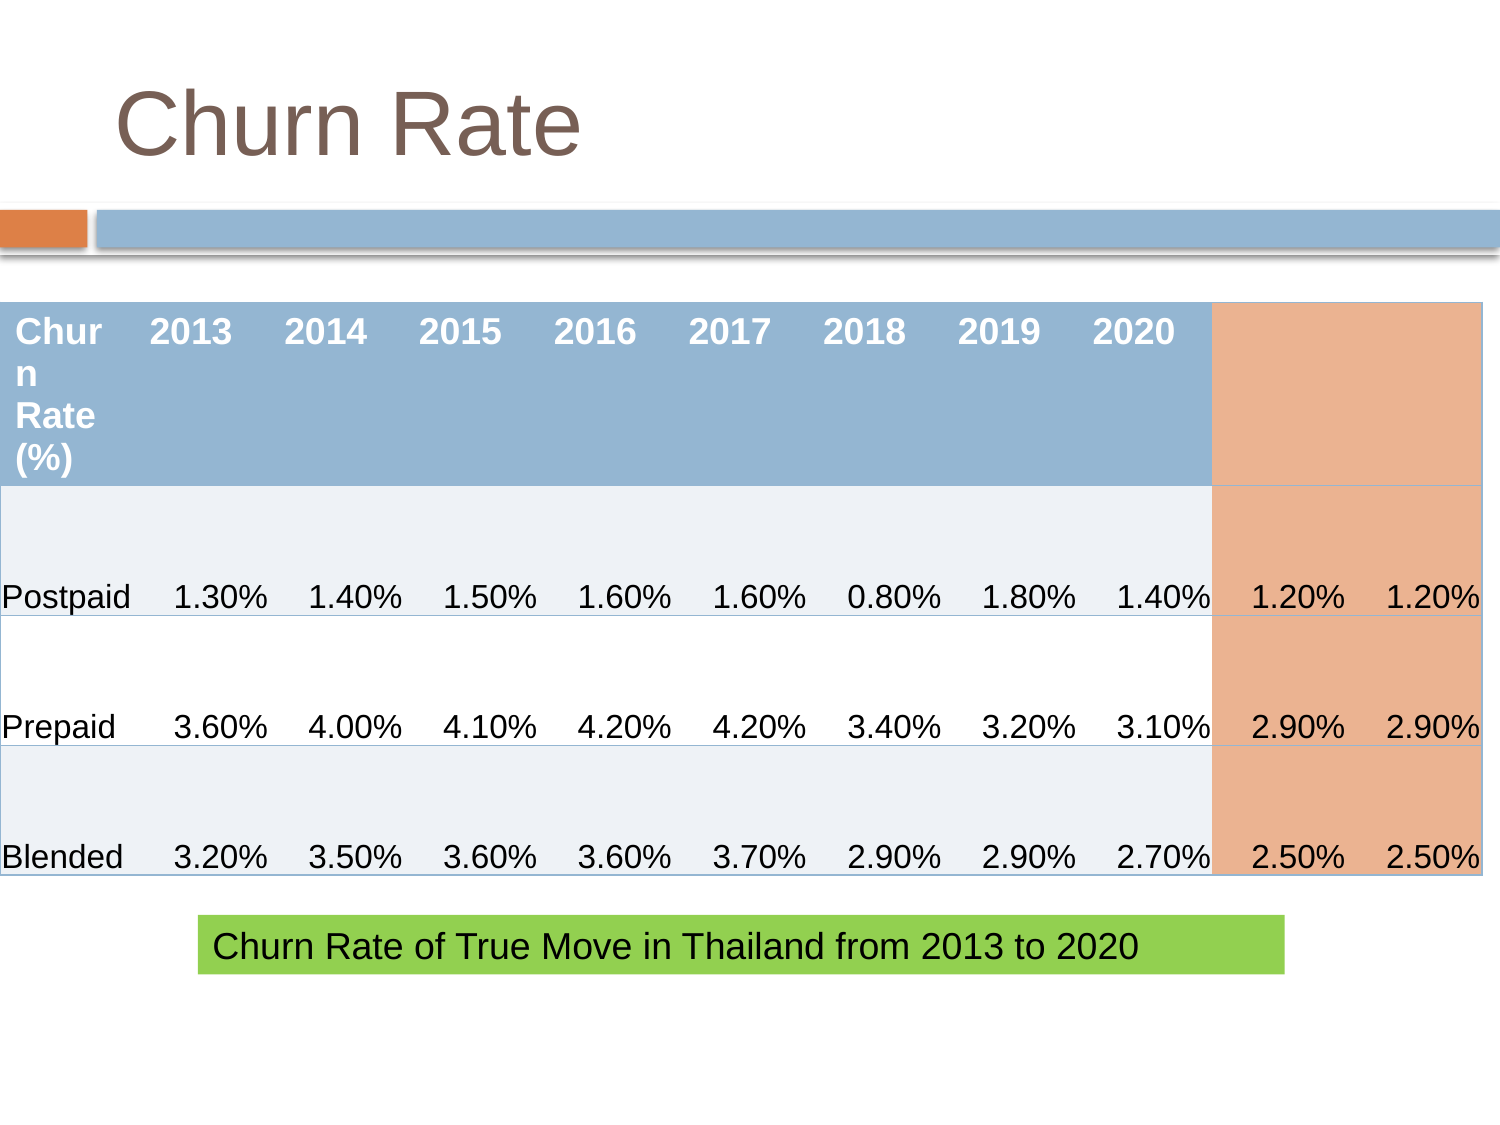

# Churn Rate
| Churn Rate (%) | 2013 | 2014 | 2015 | 2016 | 2017 | 2018 | 2019 | 2020 |  |  |
| --- | --- | --- | --- | --- | --- | --- | --- | --- | --- | --- |
| Postpaid | 1.30% | 1.40% | 1.50% | 1.60% | 1.60% | 0.80% | 1.80% | 1.40% | 1.20% | 1.20% |
| Prepaid | 3.60% | 4.00% | 4.10% | 4.20% | 4.20% | 3.40% | 3.20% | 3.10% | 2.90% | 2.90% |
| Blended | 3.20% | 3.50% | 3.60% | 3.60% | 3.70% | 2.90% | 2.90% | 2.70% | 2.50% | 2.50% |
Churn Rate of True Move in Thailand from 2013 to 2020